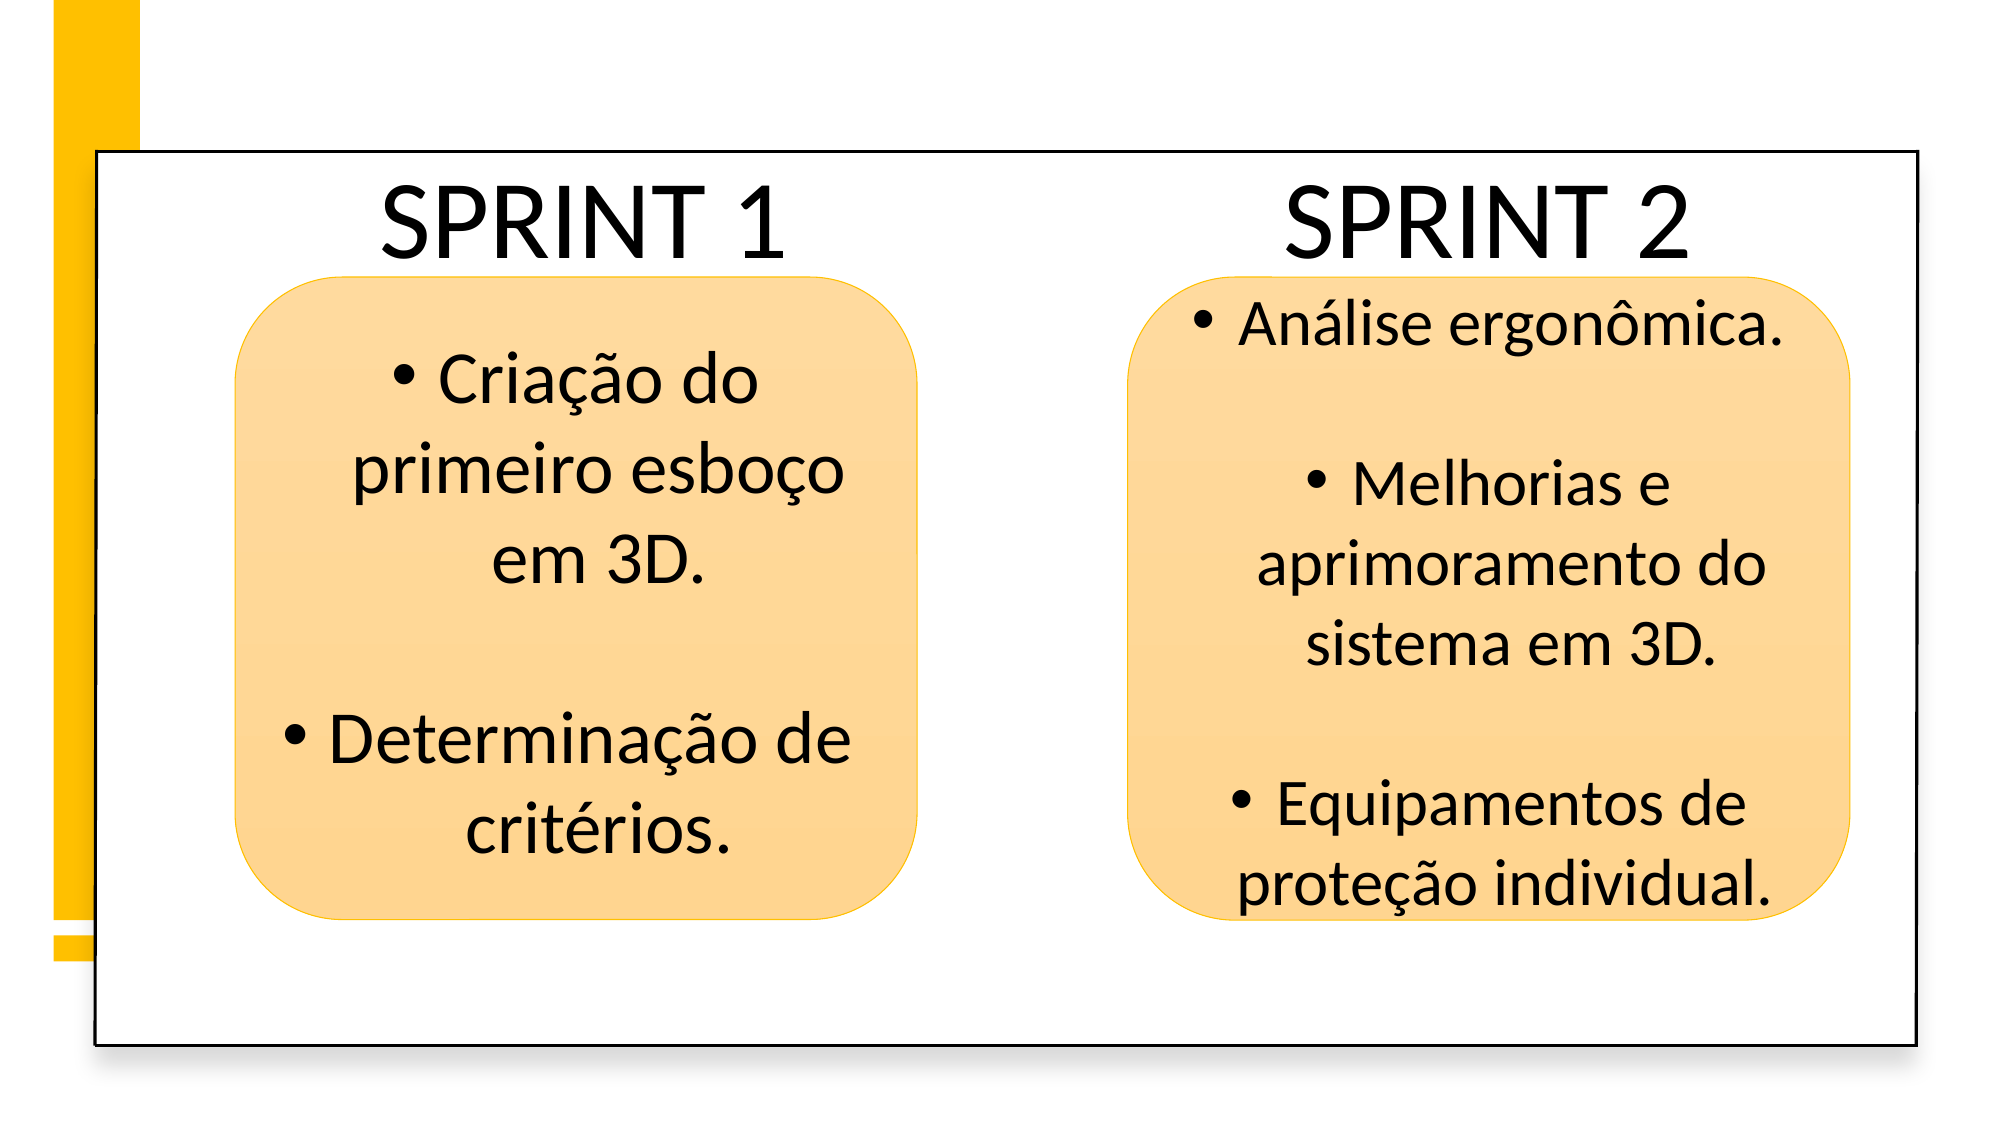

SPRINT 1
SPRINT 2

Criação do primeiro esboço em 3D.

Determinação de  critérios.
Análise ergonômica.

Melhorias e aprimoramento do sistema em 3D.

Equipamentos de proteção individual.